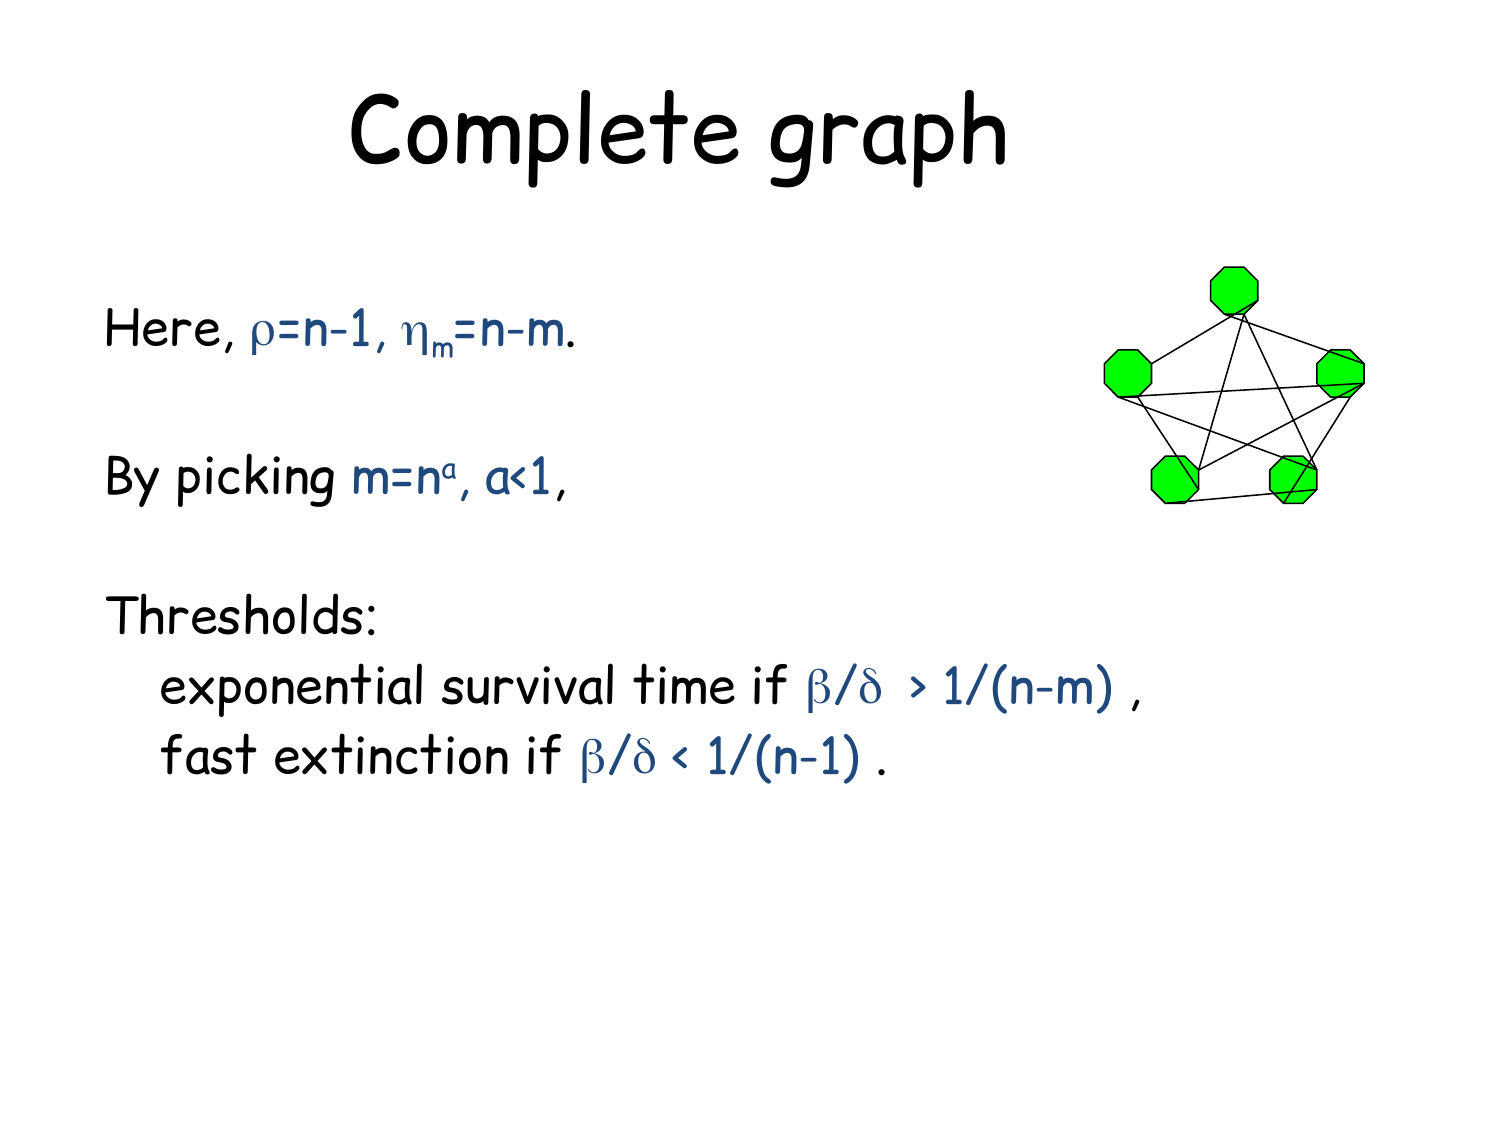

# Complete graph

Here, ρ=n-1, ηm=n-m.

By picking m=na, a<1,

Thresholds:
	exponential survival time if β/δ > 1/(n-m) ,
	fast extinction if β/δ < 1/(n-1) .